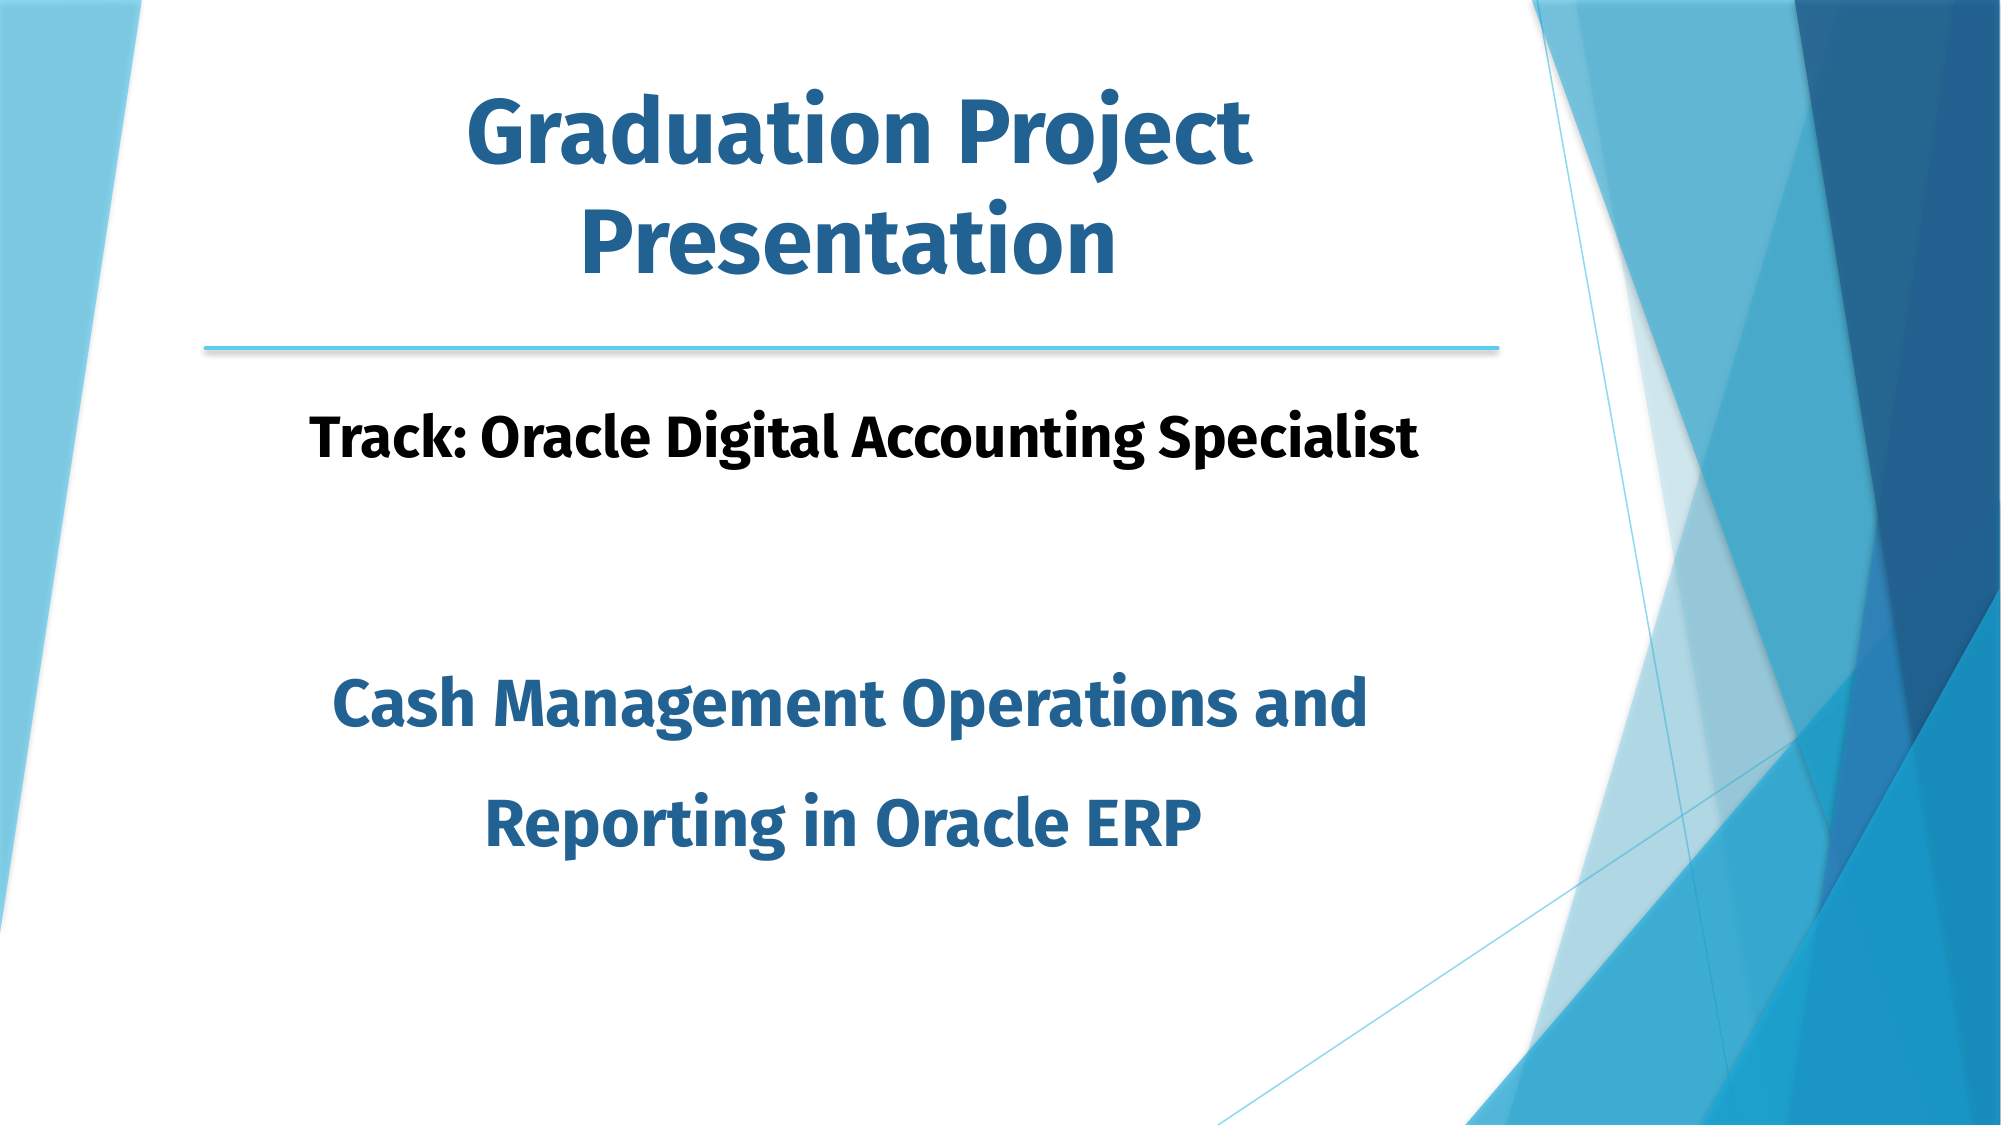

# Graduation Project Presentation
Track: Oracle Digital Accounting Specialist

Cash Management Operations and Reporting in Oracle ERP